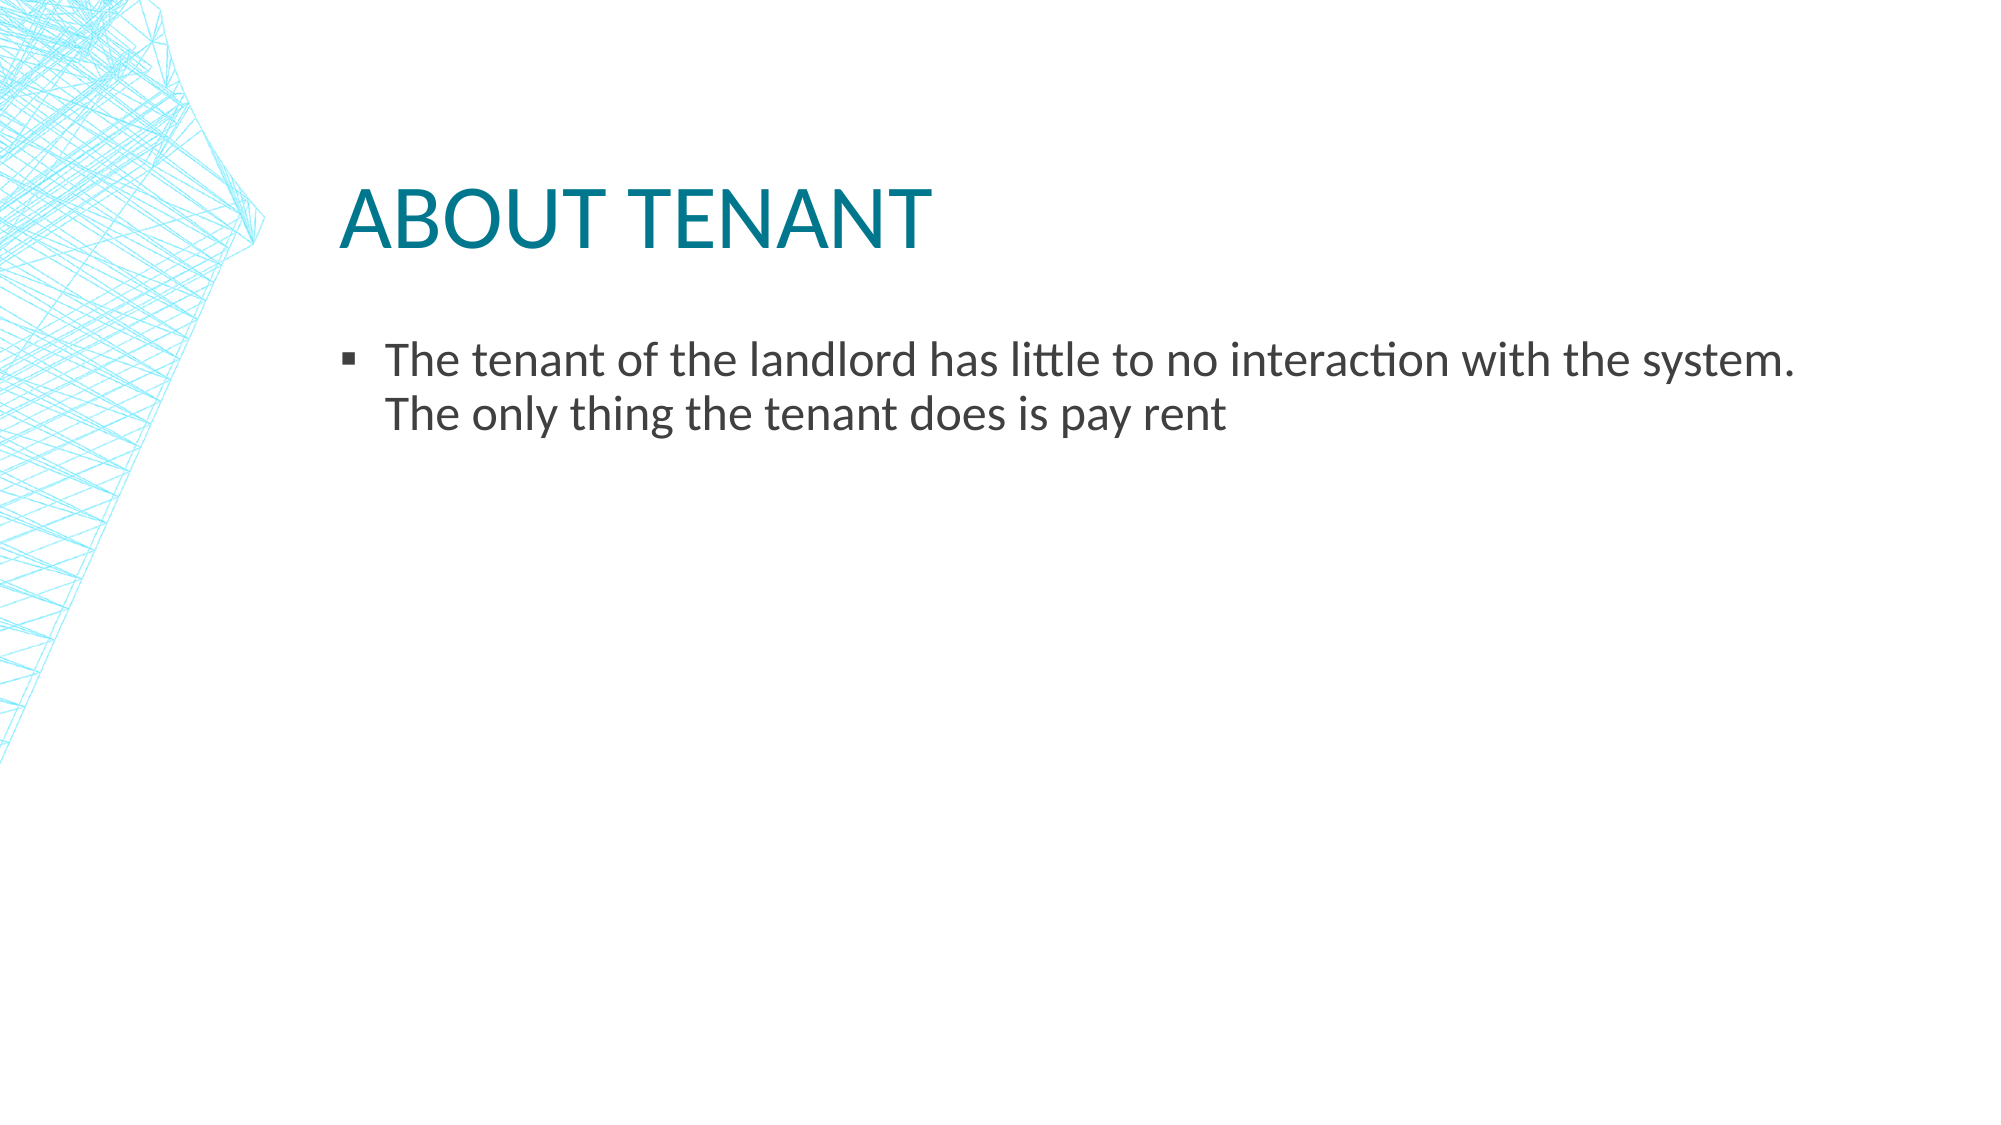

# About tenant
The tenant of the landlord has little to no interaction with the system. The only thing the tenant does is pay rent